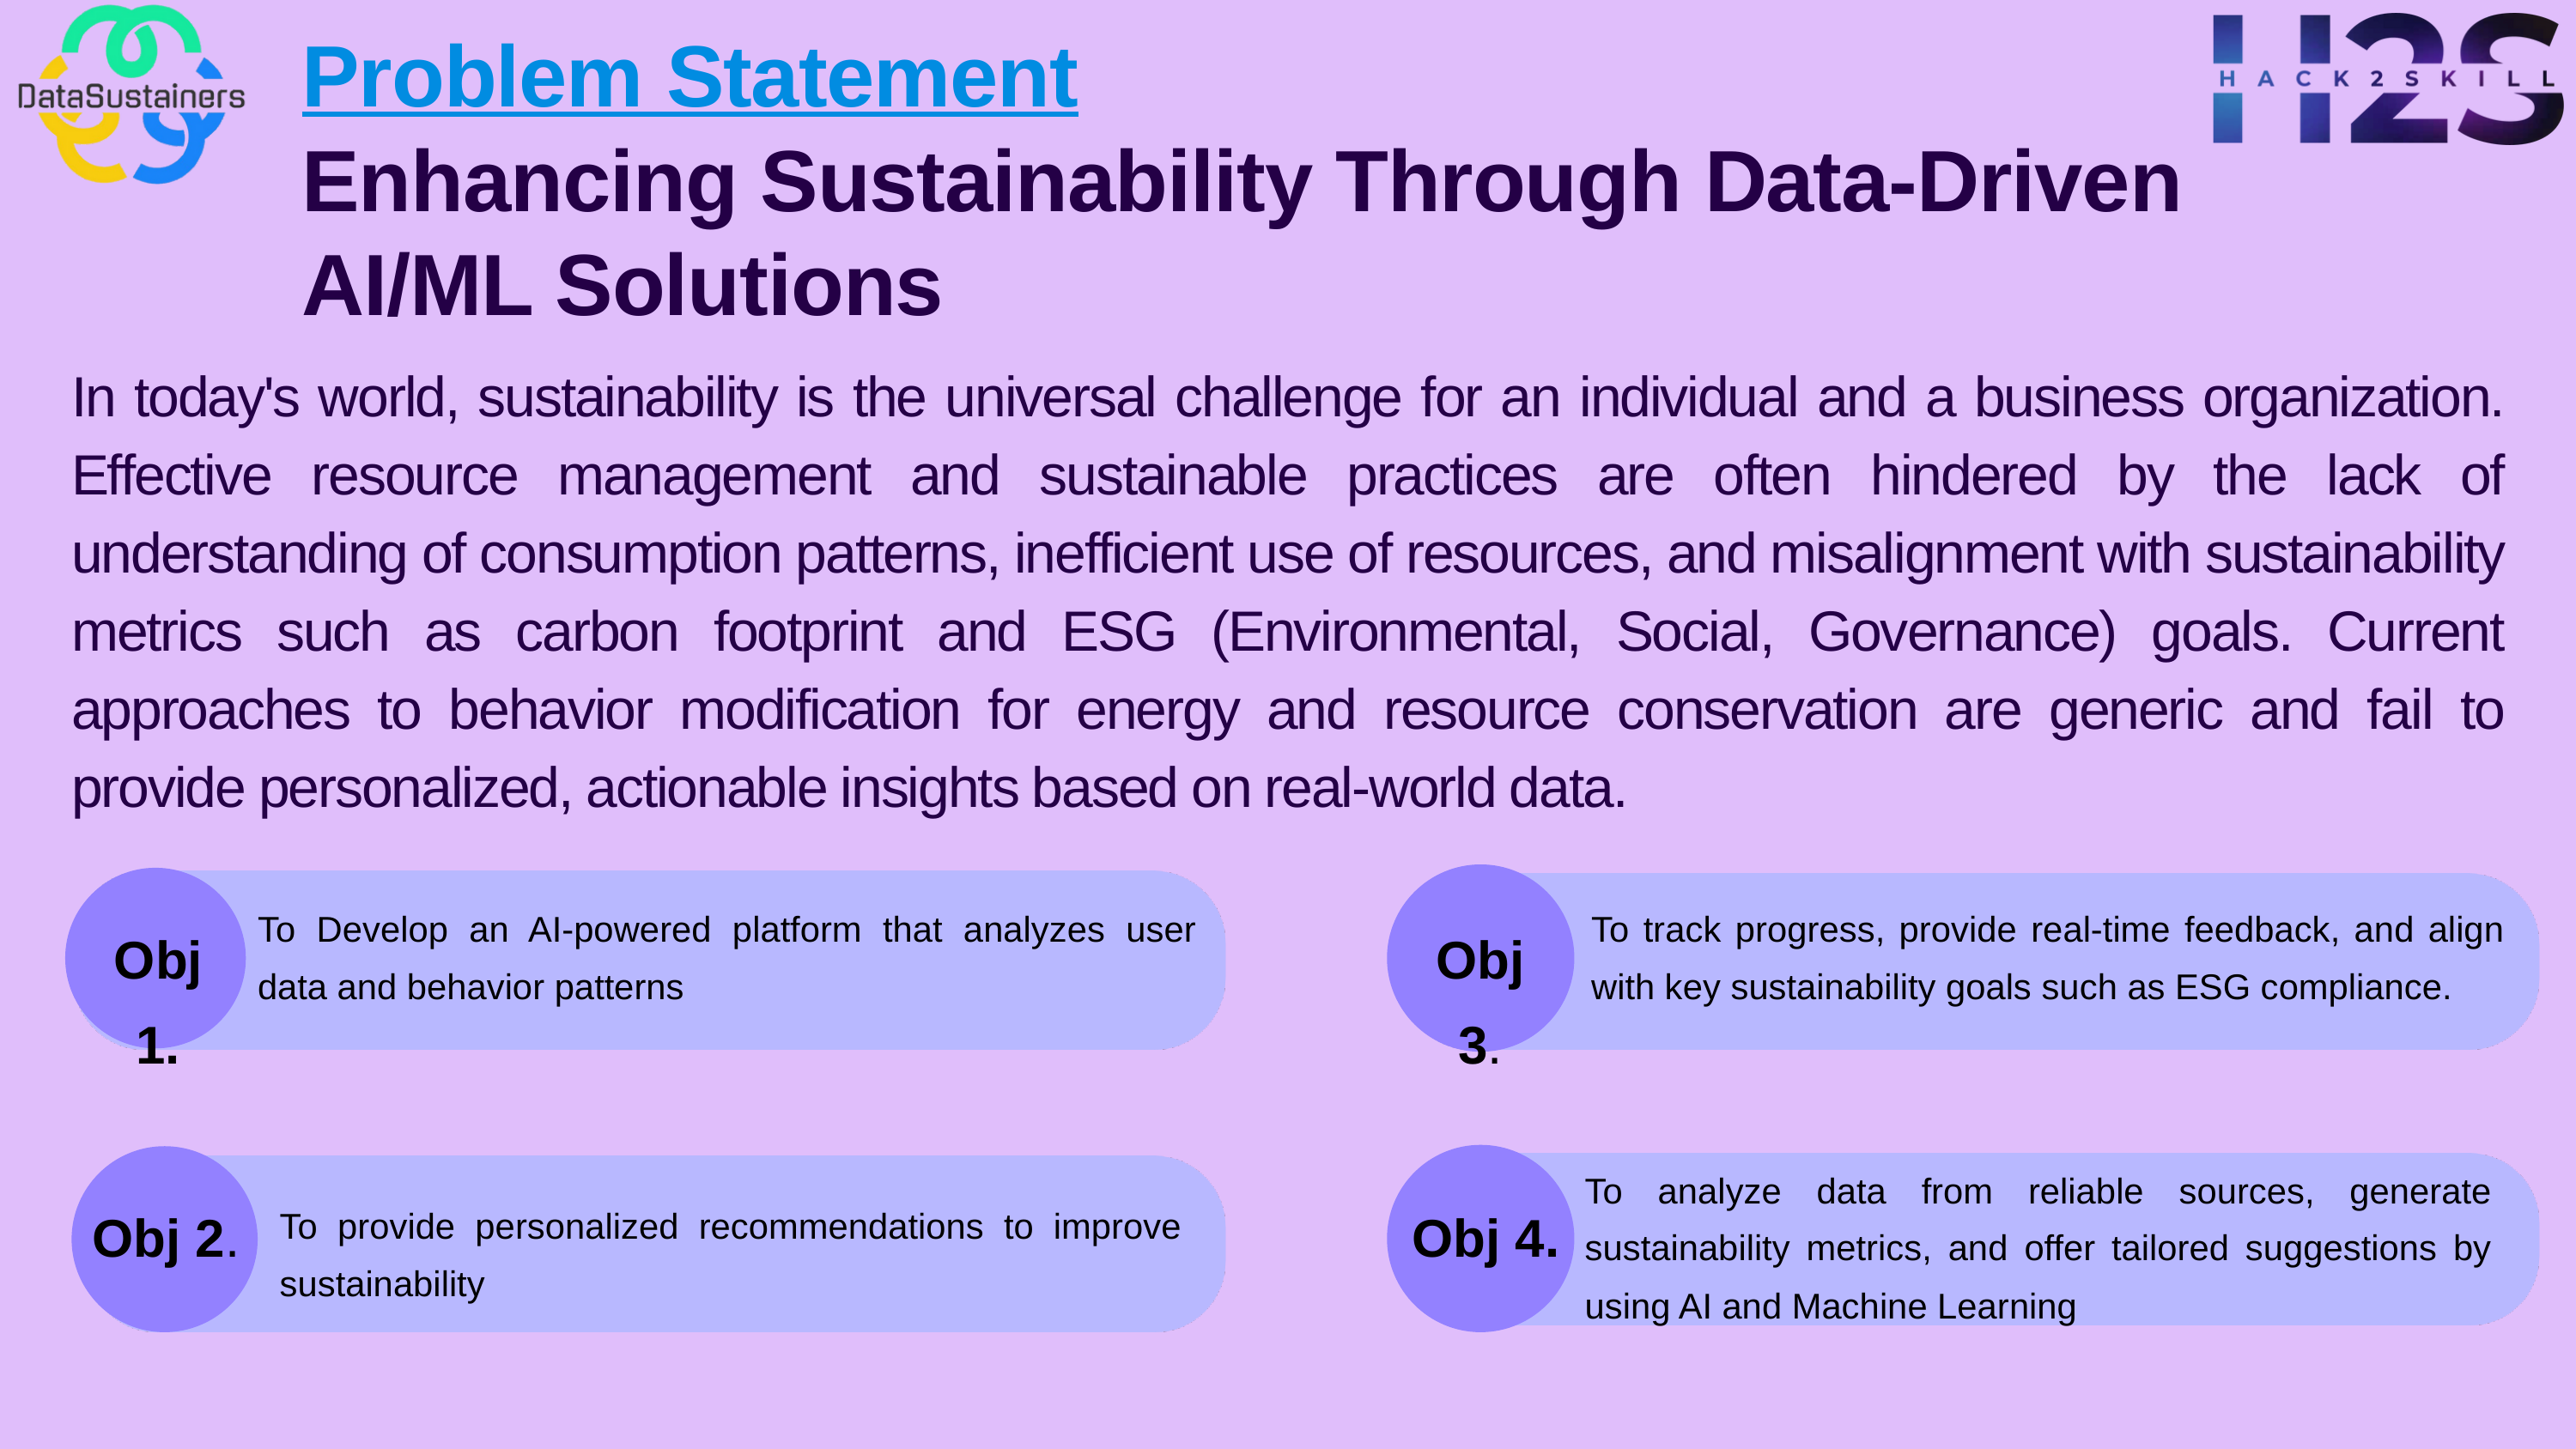

Problem Statement
Enhancing Sustainability Through Data-Driven AI/ML Solutions

In today's world, sustainability is the universal challenge for an individual and a business organization. Effective resource management and sustainable practices are often hindered by the lack of understanding of consumption patterns, inefficient use of resources, and misalignment with sustainability metrics such as carbon footprint and ESG (Environmental, Social, Governance) goals. Current approaches to behavior modification for energy and resource conservation are generic and fail to provide personalized, actionable insights based on real-world data.

To Develop an AI-powered platform that analyzes user data and behavior patterns
To track progress, provide real-time feedback, and align with key sustainability goals such as ESG compliance.
Obj 1.
Obj 3.

To analyze data from reliable sources, generate sustainability metrics, and offer tailored suggestions by using AI and Machine Learning

Obj 2.

Obj 4.

To provide personalized recommendations to improve sustainability